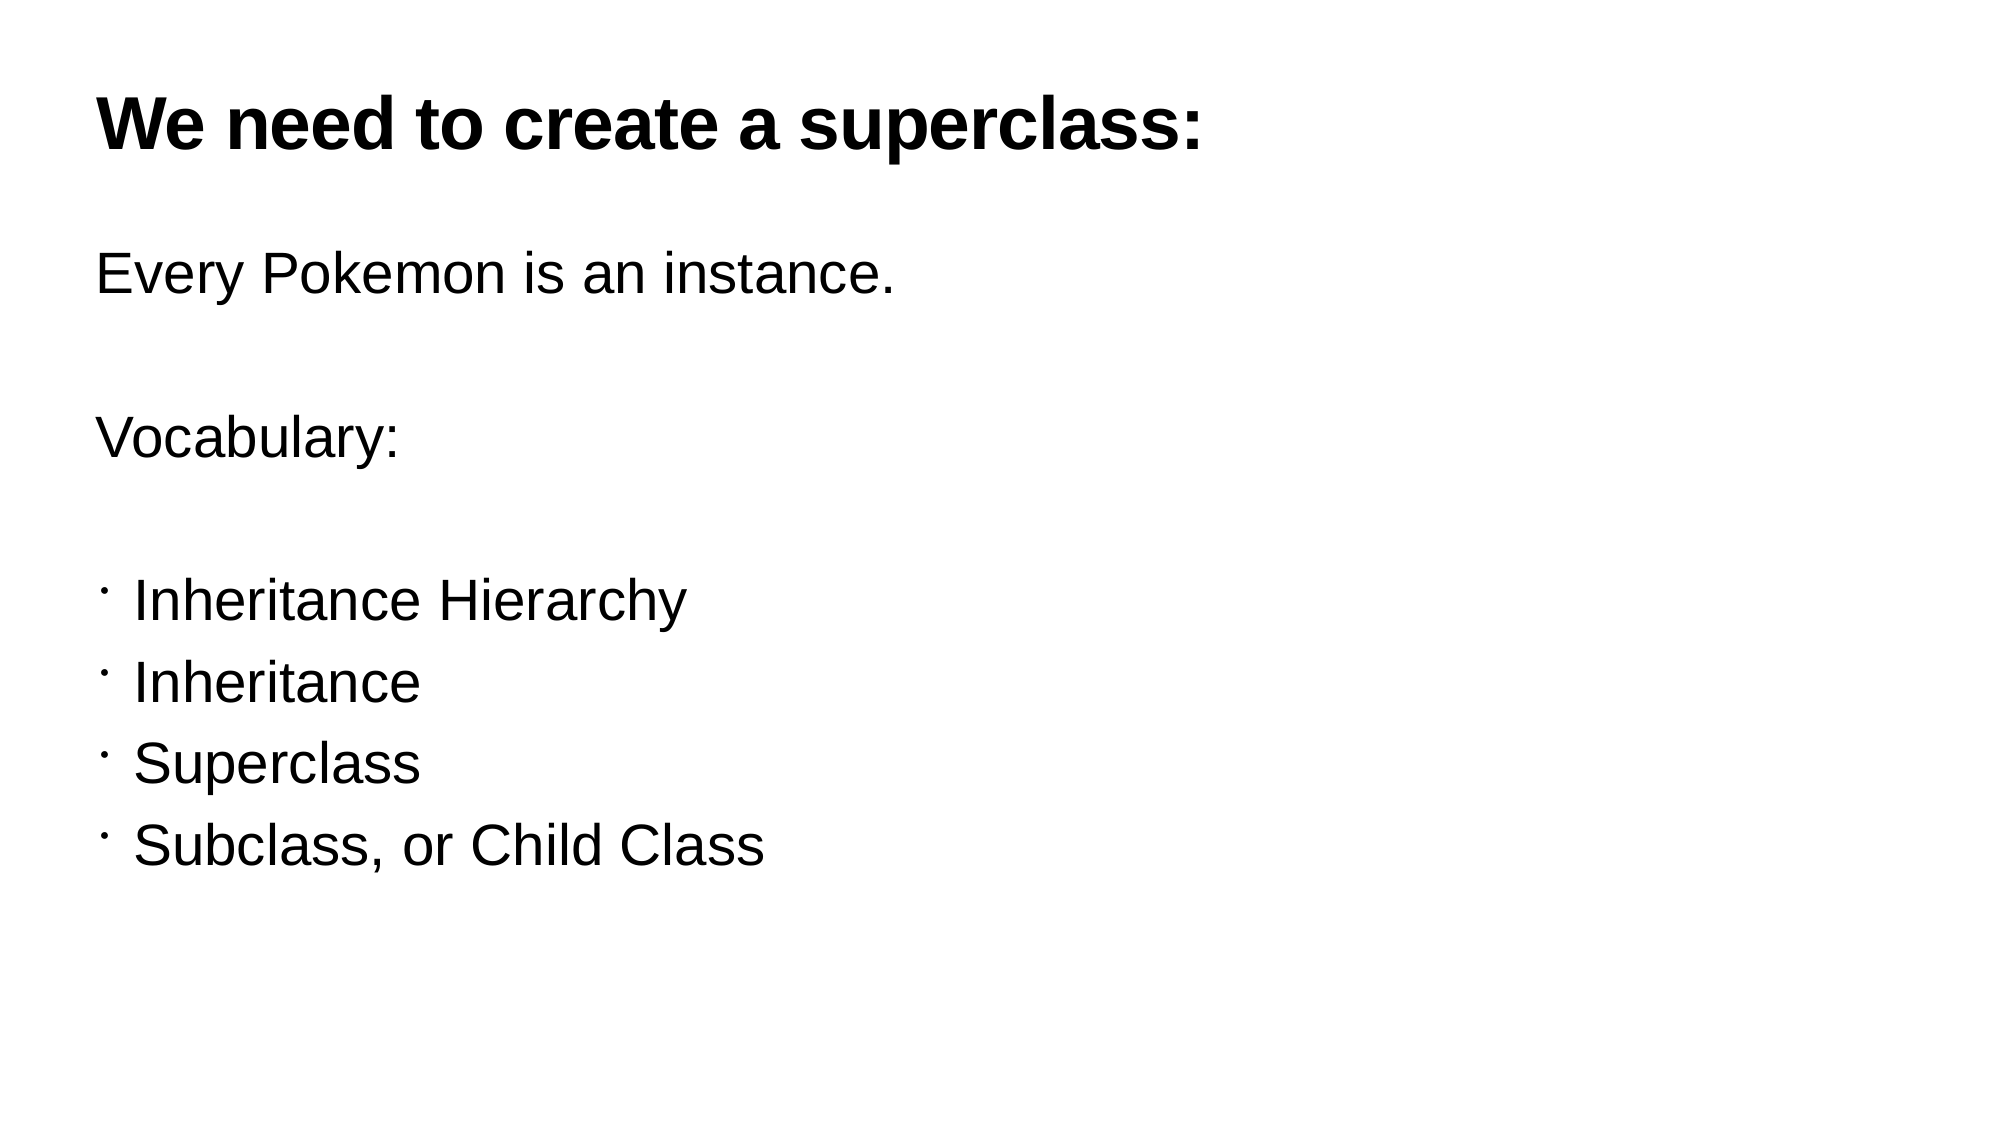

# We need to create a superclass:
Every Pokemon is an instance.

Vocabulary:

Inheritance Hierarchy
Inheritance
Superclass
Subclass, or Child Class